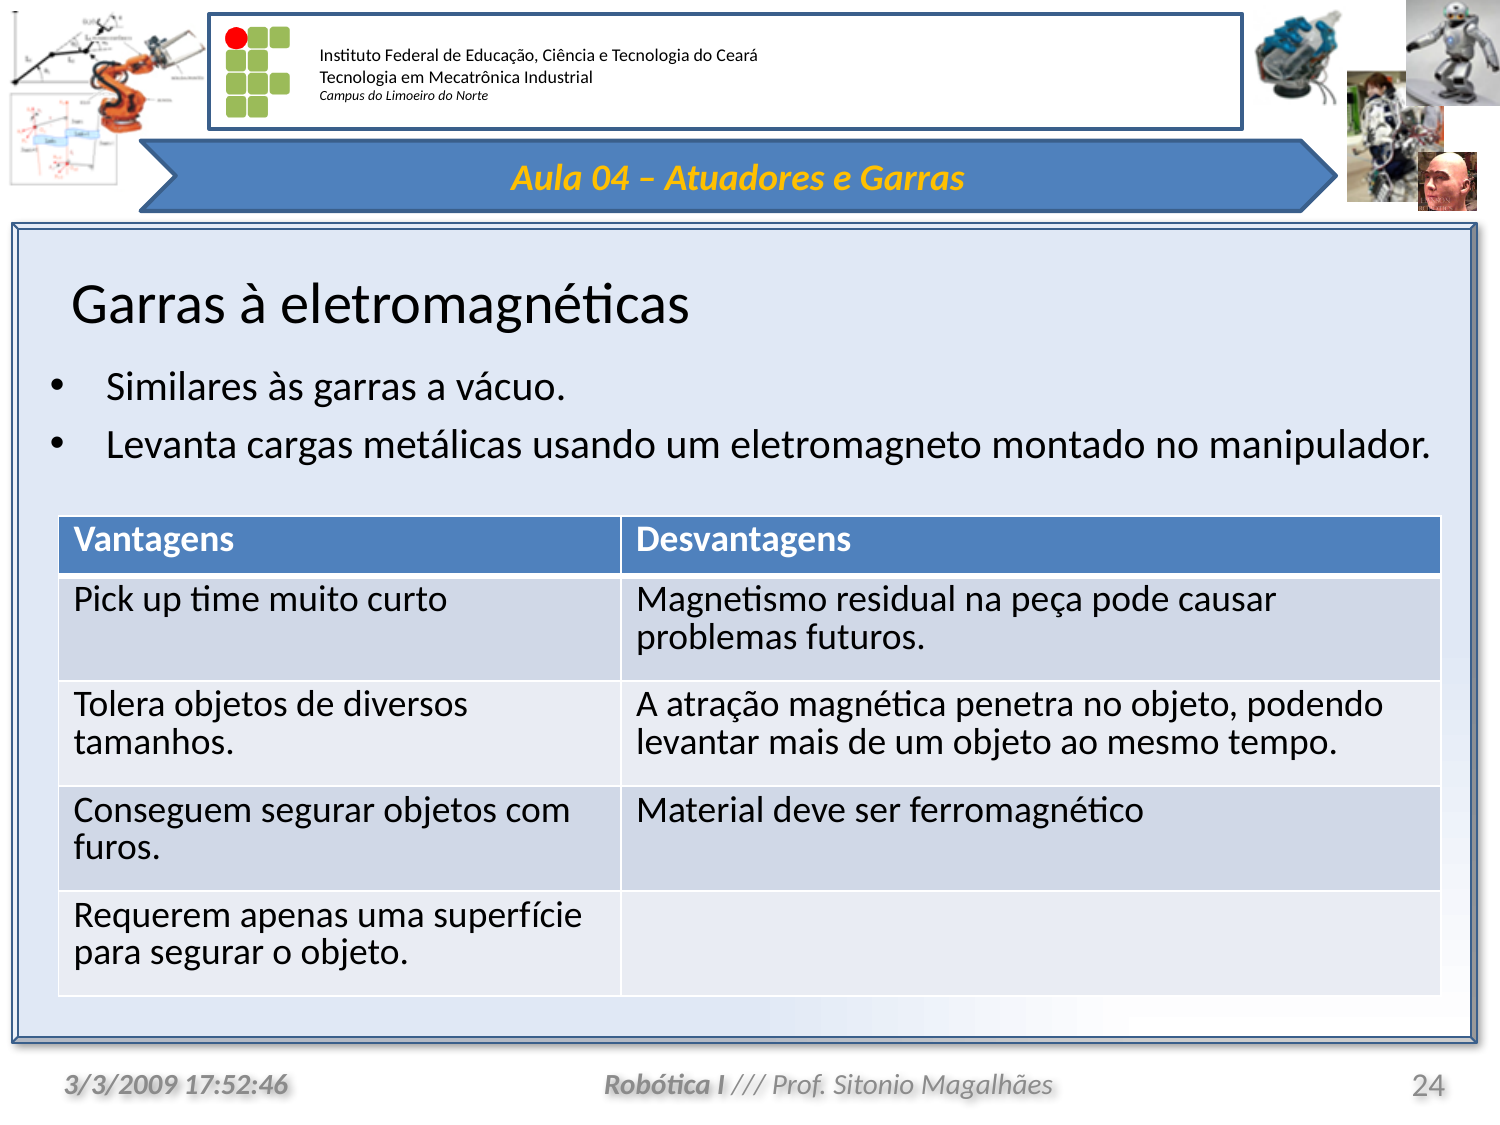

Garras à eletromagnéticas
Similares às garras a vácuo.
Levanta cargas metálicas usando um eletromagneto montado no manipulador.

| Vantagens | Desvantagens |
| --- | --- |
| Pick up time muito curto | Magnetismo residual na peça pode causar problemas futuros. |
| Tolera objetos de diversos tamanhos. | A atração magnética penetra no objeto, podendo levantar mais de um objeto ao mesmo tempo. |
| Conseguem segurar objetos com furos. | Material deve ser ferromagnético |
| Requerem apenas uma superfície para segurar o objeto. |  |
3/3/2009 17:52:46
Robótica I /// Prof. Sitonio Magalhães
24